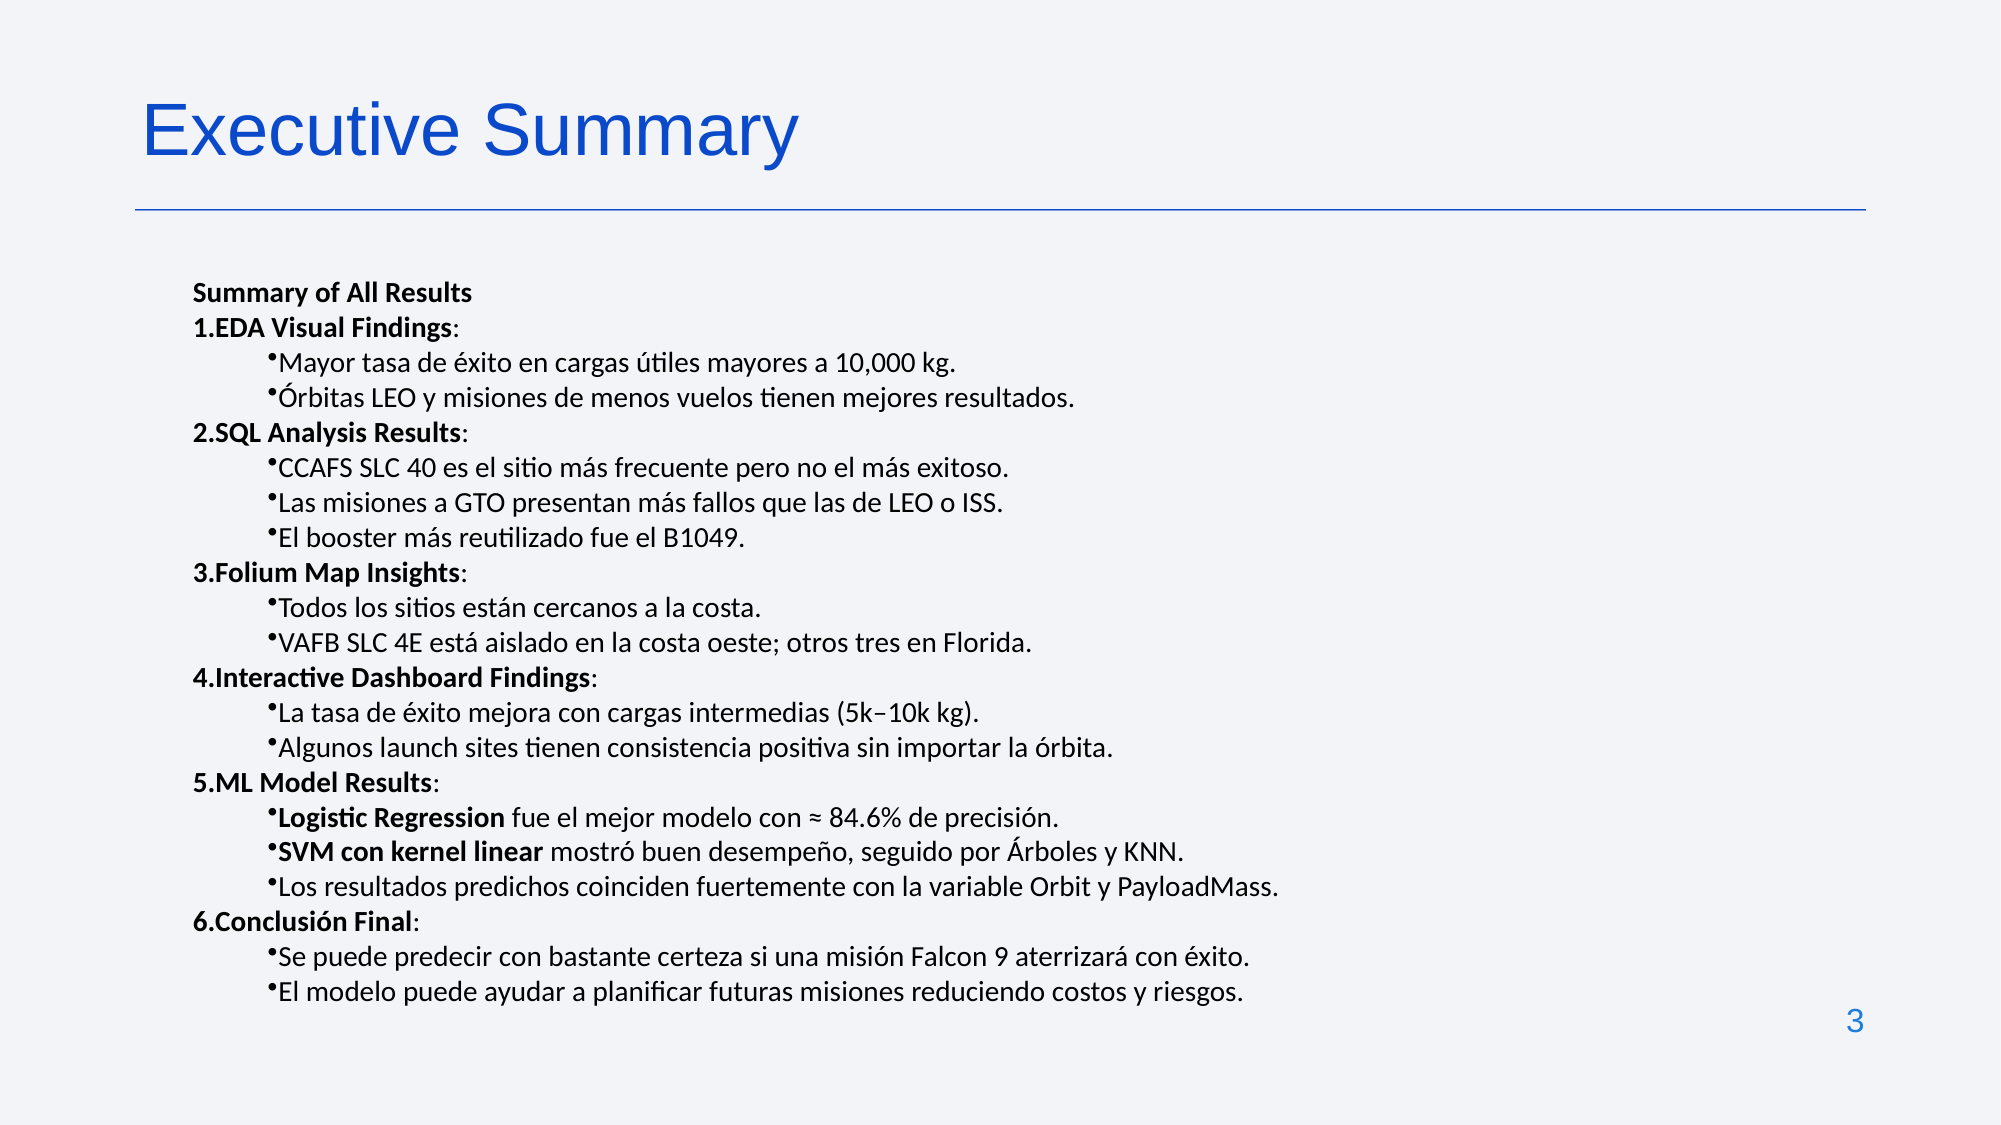

Executive Summary
Summary of All Results
EDA Visual Findings:
Mayor tasa de éxito en cargas útiles mayores a 10,000 kg.
Órbitas LEO y misiones de menos vuelos tienen mejores resultados.
SQL Analysis Results:
CCAFS SLC 40 es el sitio más frecuente pero no el más exitoso.
Las misiones a GTO presentan más fallos que las de LEO o ISS.
El booster más reutilizado fue el B1049.
Folium Map Insights:
Todos los sitios están cercanos a la costa.
VAFB SLC 4E está aislado en la costa oeste; otros tres en Florida.
Interactive Dashboard Findings:
La tasa de éxito mejora con cargas intermedias (5k–10k kg).
Algunos launch sites tienen consistencia positiva sin importar la órbita.
ML Model Results:
Logistic Regression fue el mejor modelo con ≈ 84.6% de precisión.
SVM con kernel linear mostró buen desempeño, seguido por Árboles y KNN.
Los resultados predichos coinciden fuertemente con la variable Orbit y PayloadMass.
Conclusión Final:
Se puede predecir con bastante certeza si una misión Falcon 9 aterrizará con éxito.
El modelo puede ayudar a planificar futuras misiones reduciendo costos y riesgos.

3